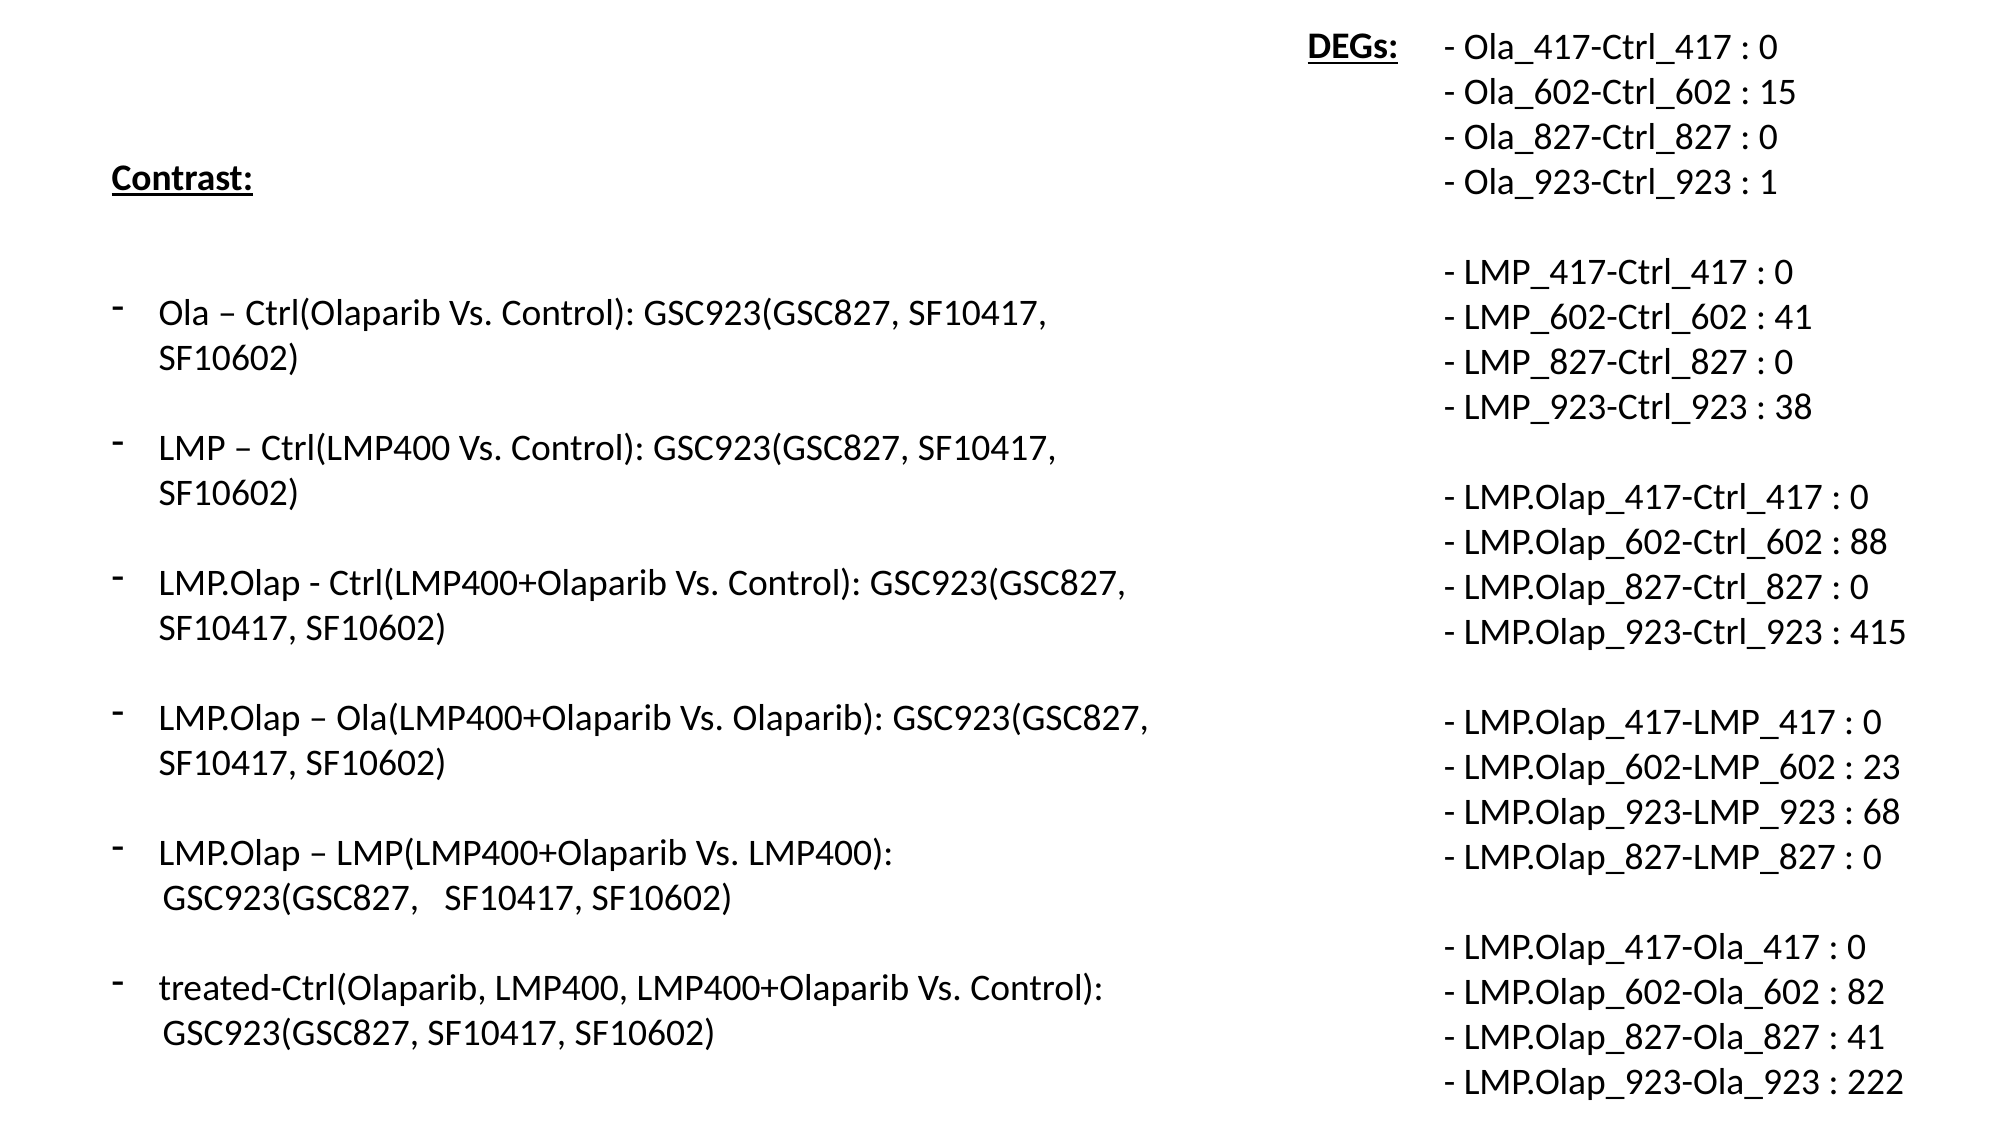

- Ola_417-Ctrl_417 : 0
- Ola_602-Ctrl_602 : 15
- Ola_827-Ctrl_827 : 0
- Ola_923-Ctrl_923 : 1

- LMP_417-Ctrl_417 : 0
- LMP_602-Ctrl_602 : 41
- LMP_827-Ctrl_827 : 0
- LMP_923-Ctrl_923 : 38

- LMP.Olap_417-Ctrl_417 : 0
- LMP.Olap_602-Ctrl_602 : 88
- LMP.Olap_827-Ctrl_827 : 0
- LMP.Olap_923-Ctrl_923 : 415

- LMP.Olap_417-LMP_417 : 0
- LMP.Olap_602-LMP_602 : 23
- LMP.Olap_923-LMP_923 : 68
- LMP.Olap_827-LMP_827 : 0

- LMP.Olap_417-Ola_417 : 0
- LMP.Olap_602-Ola_602 : 82
- LMP.Olap_827-Ola_827 : 41
- LMP.Olap_923-Ola_923 : 222

DEGs:
Contrast:

Ola – Ctrl(Olaparib Vs. Control): GSC923(GSC827, SF10417, SF10602)

LMP – Ctrl(LMP400 Vs. Control): GSC923(GSC827, SF10417, SF10602)

LMP.Olap - Ctrl(LMP400+Olaparib Vs. Control): GSC923(GSC827, SF10417, SF10602)

LMP.Olap – Ola(LMP400+Olaparib Vs. Olaparib): GSC923(GSC827, SF10417, SF10602)

LMP.Olap – LMP(LMP400+Olaparib Vs. LMP400):
      GSC923(GSC827,   SF10417, SF10602)

treated-Ctrl(Olaparib, LMP400, LMP400+Olaparib Vs. Control):
      GSC923(GSC827, SF10417, SF10602)